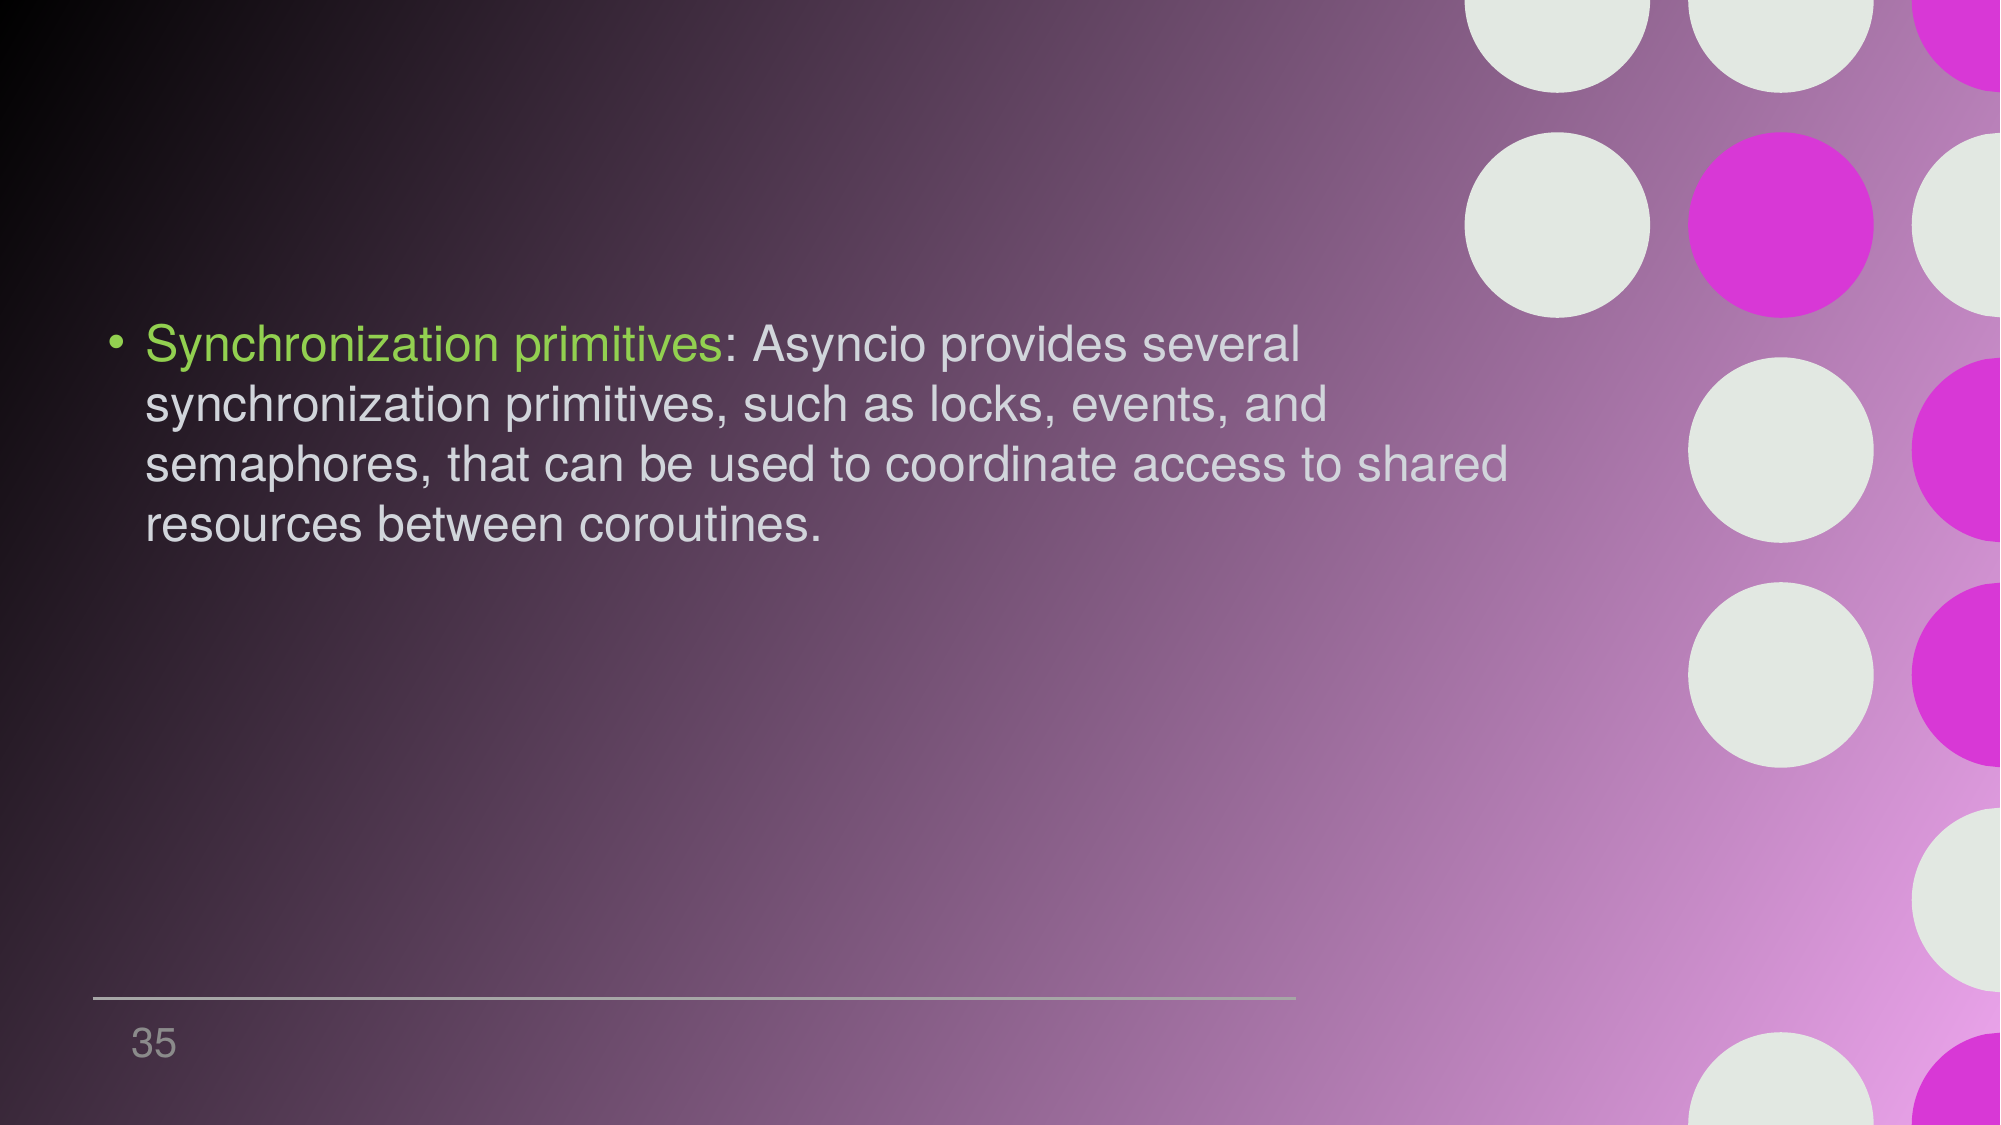

Synchronization primitives: Asyncio provides several synchronization primitives, such as locks, events, and semaphores, that can be used to coordinate access to shared resources between coroutines.

35